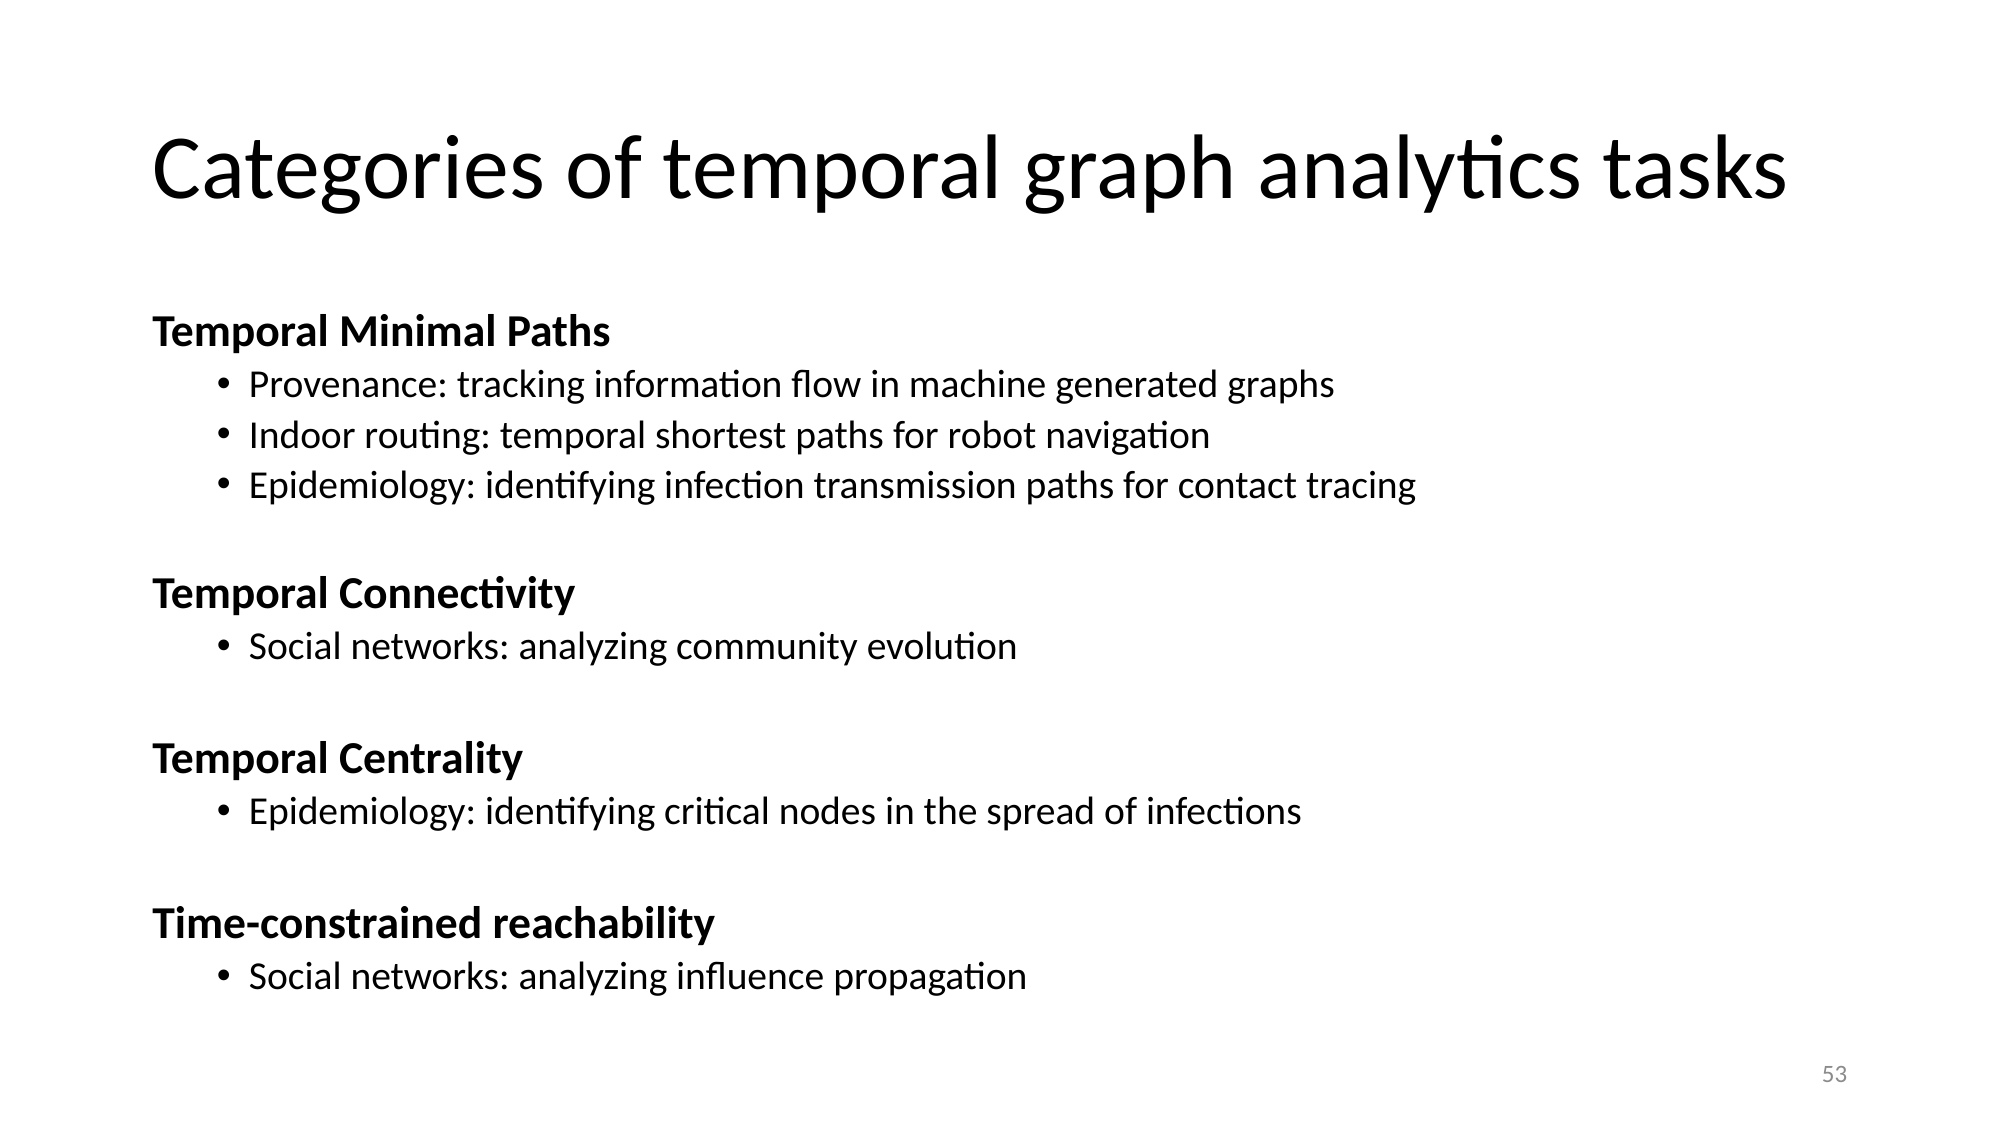

# Categories of temporal graph analytics tasks
Temporal Minimal Paths
Provenance: tracking information flow in machine generated graphs
Indoor routing: temporal shortest paths for robot navigation
Epidemiology: identifying infection transmission paths for contact tracing

Temporal Connectivity
Social networks: analyzing community evolution

Temporal Centrality
Epidemiology: identifying critical nodes in the spread of infections

Time-constrained reachability
Social networks: analyzing influence propagation
53